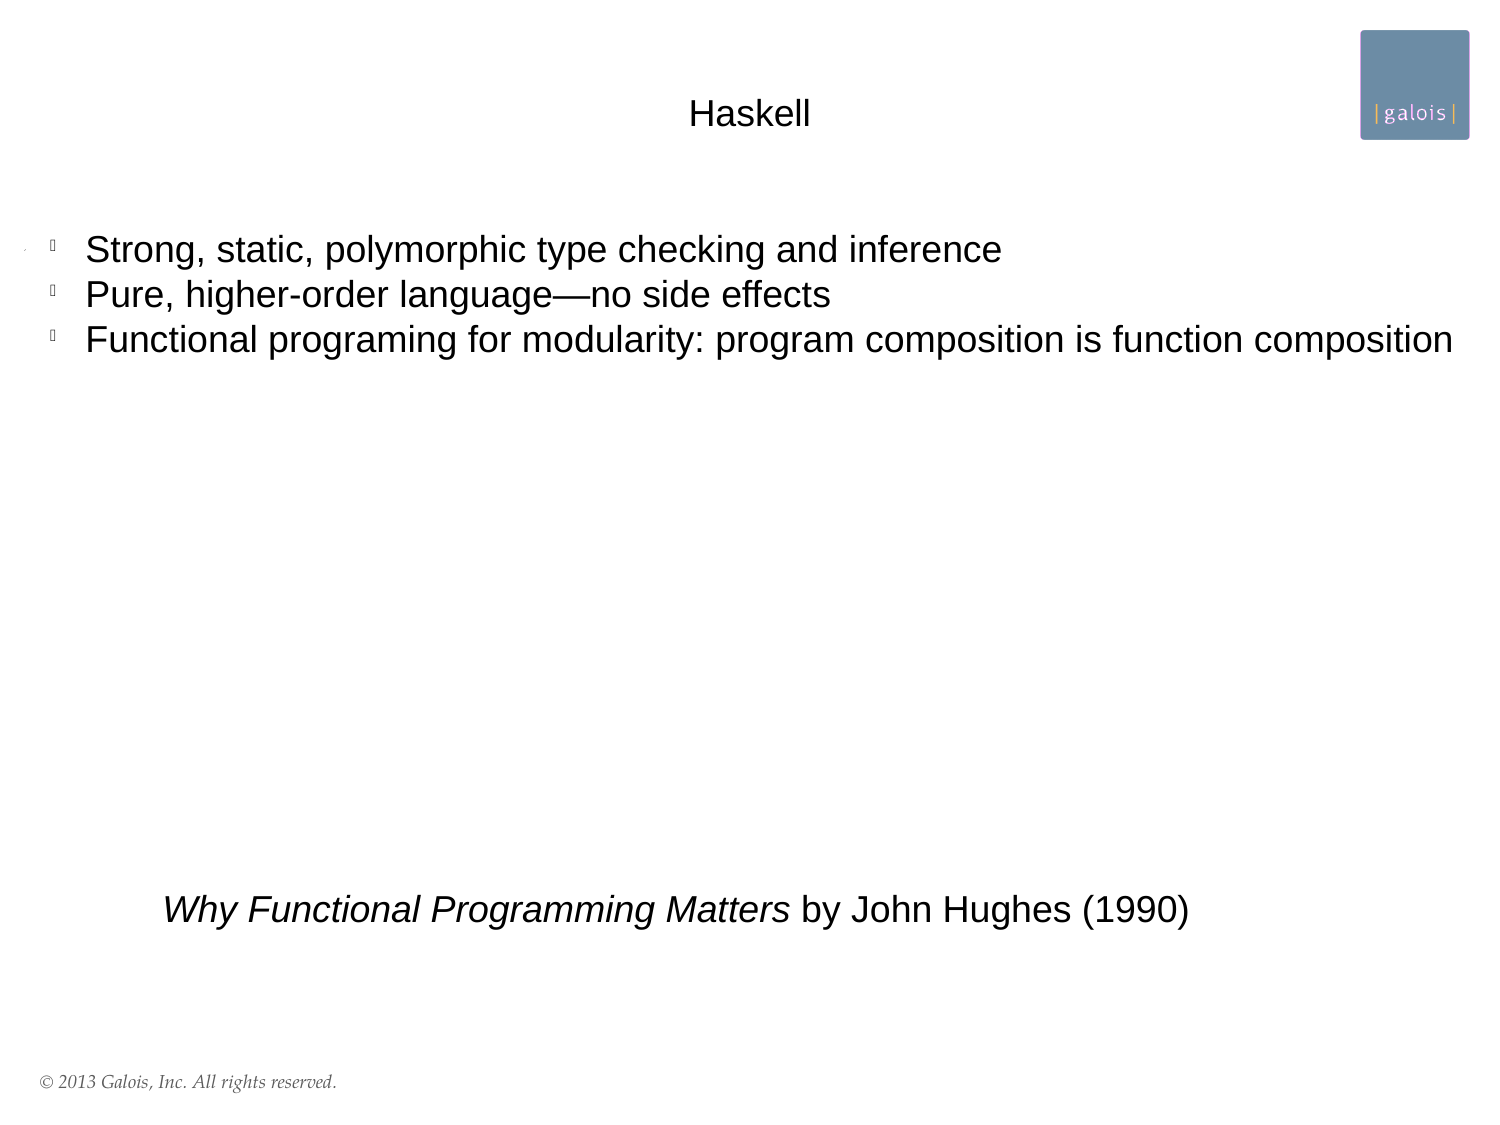

Haskell
Strong, static, polymorphic type checking and inference
Pure, higher-order language—no side effects
Functional programing for modularity: program composition is function composition
Why Functional Programming Matters by John Hughes (1990)